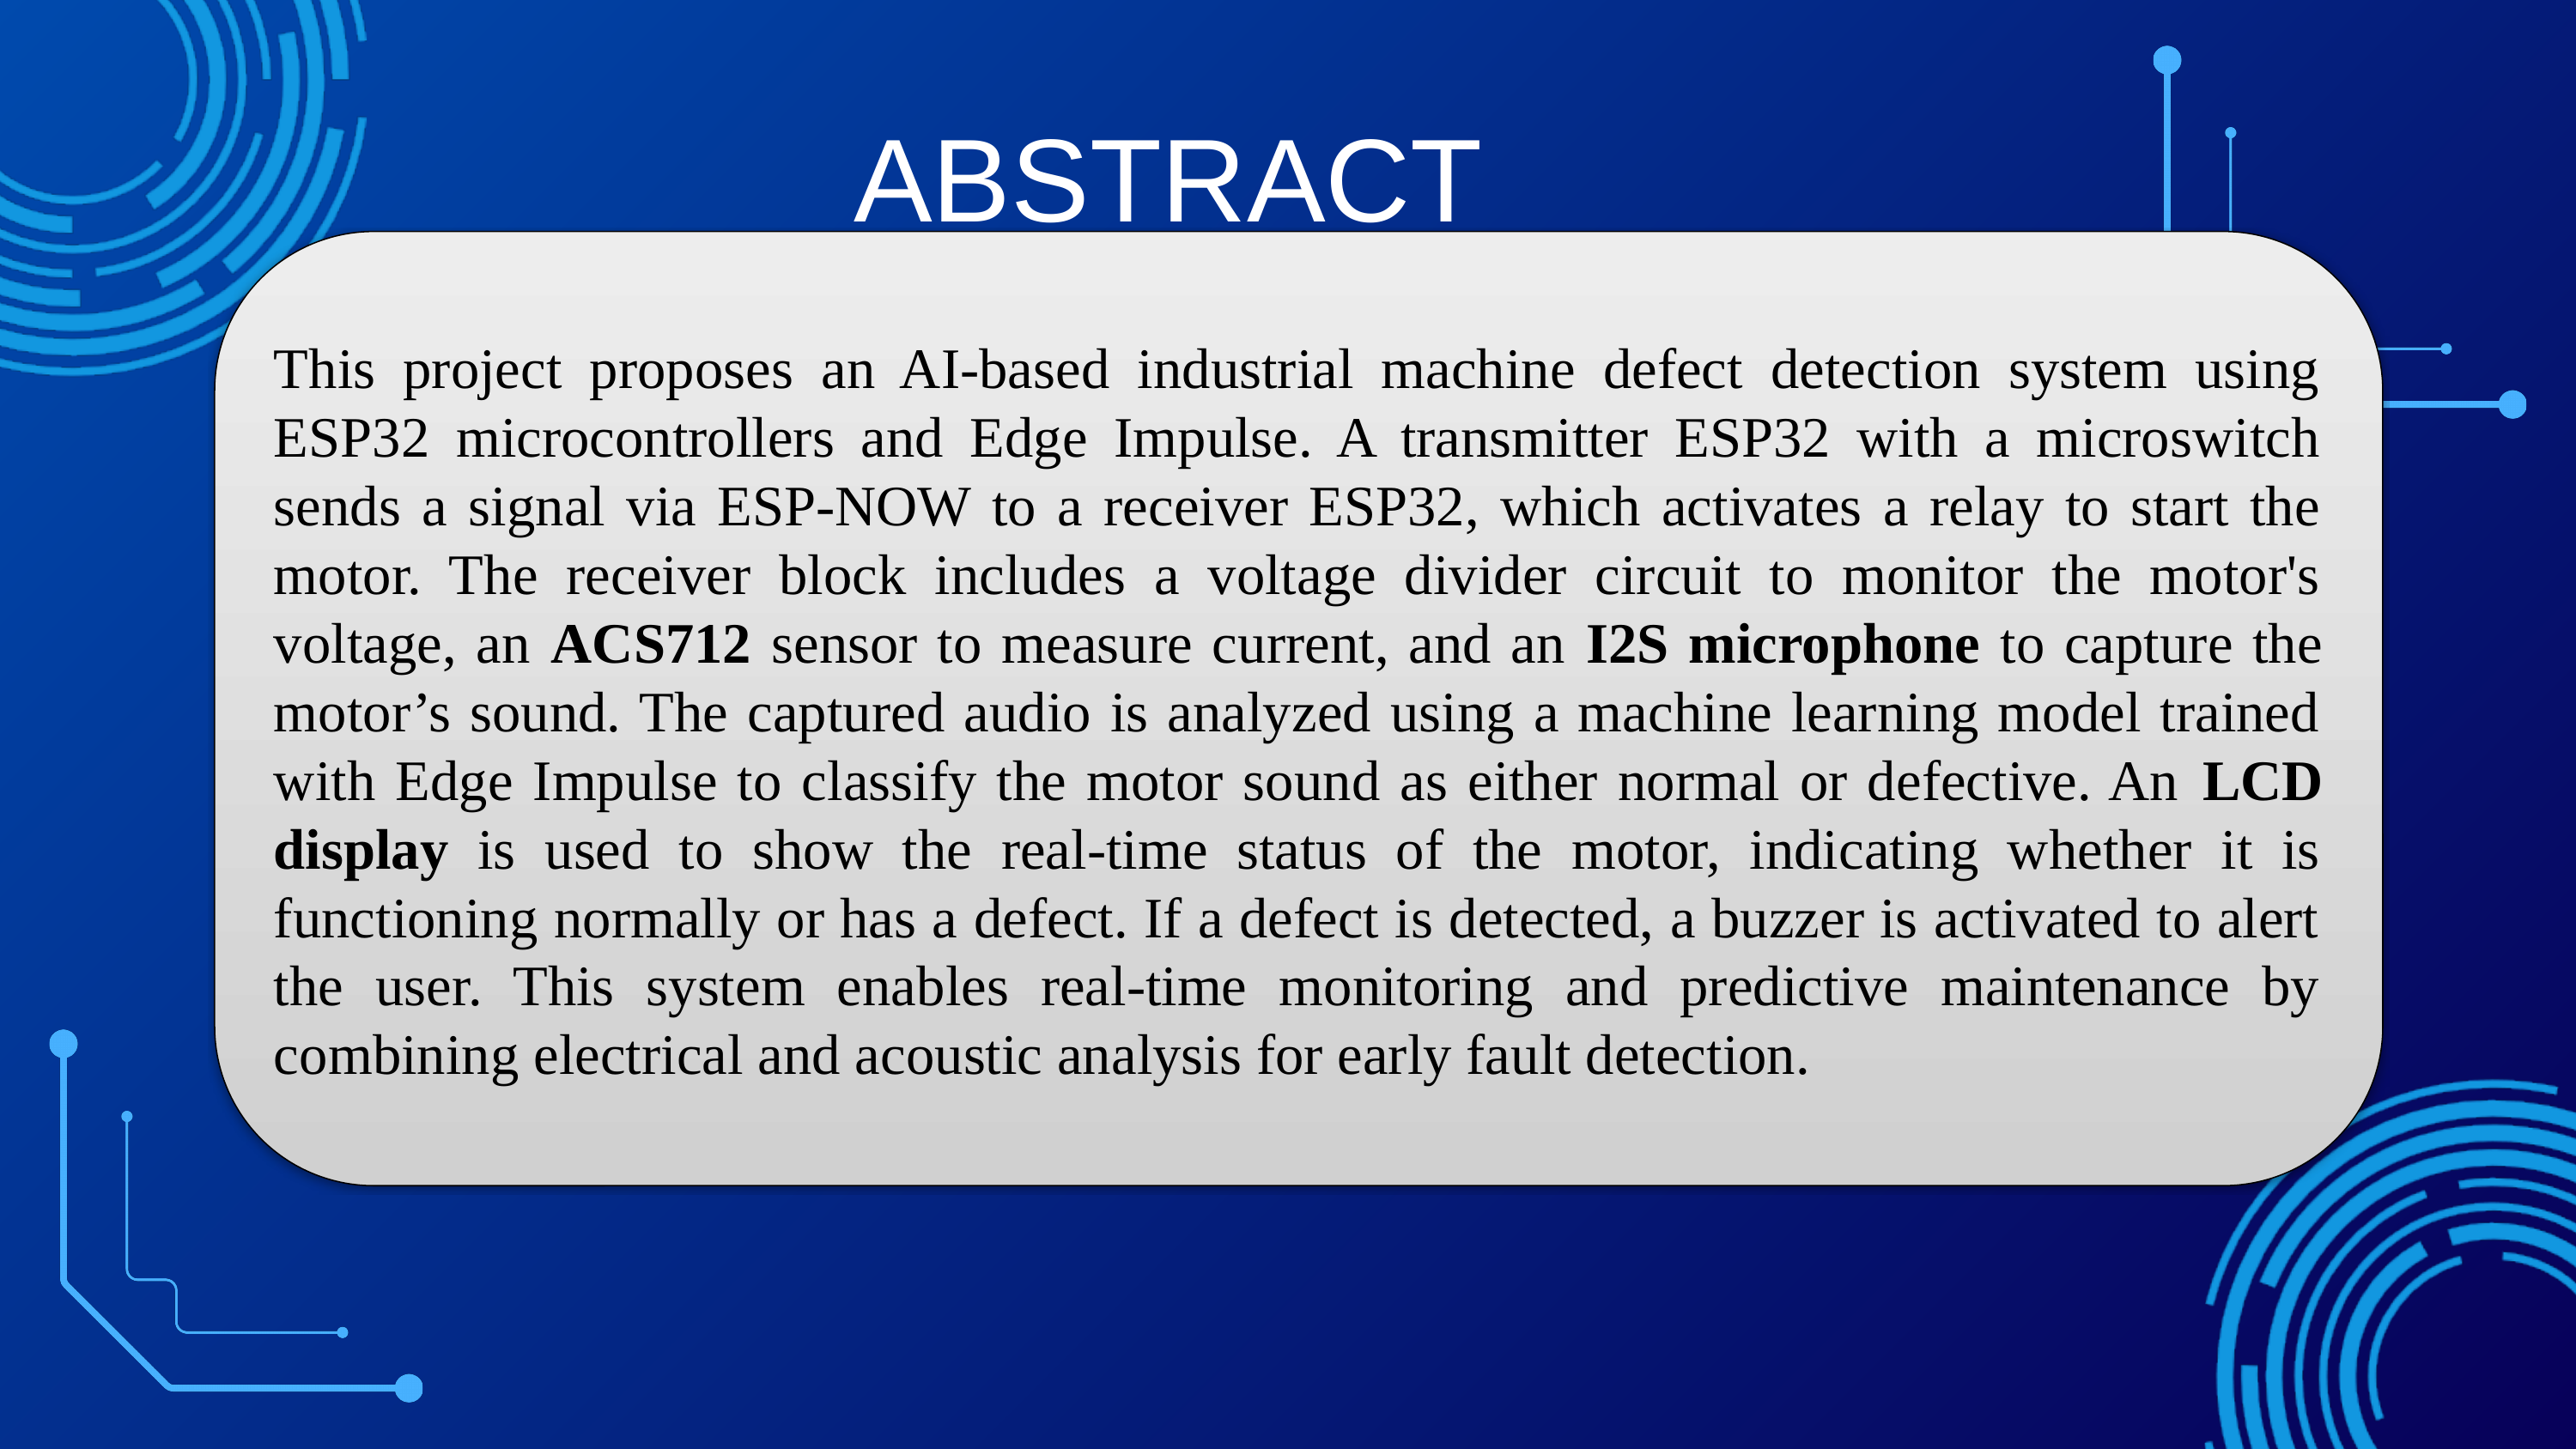

ABSTRACT
This project proposes an AI-based industrial machine defect detection system using ESP32 microcontrollers and Edge Impulse. A transmitter ESP32 with a microswitch sends a signal via ESP-NOW to a receiver ESP32, which activates a relay to start the motor. The receiver block includes a voltage divider circuit to monitor the motor's voltage, an ACS712 sensor to measure current, and an I2S microphone to capture the motor’s sound. The captured audio is analyzed using a machine learning model trained with Edge Impulse to classify the motor sound as either normal or defective. An LCD display is used to show the real-time status of the motor, indicating whether it is functioning normally or has a defect. If a defect is detected, a buzzer is activated to alert the user. This system enables real-time monitoring and predictive maintenance by combining electrical and acoustic analysis for early fault detection.